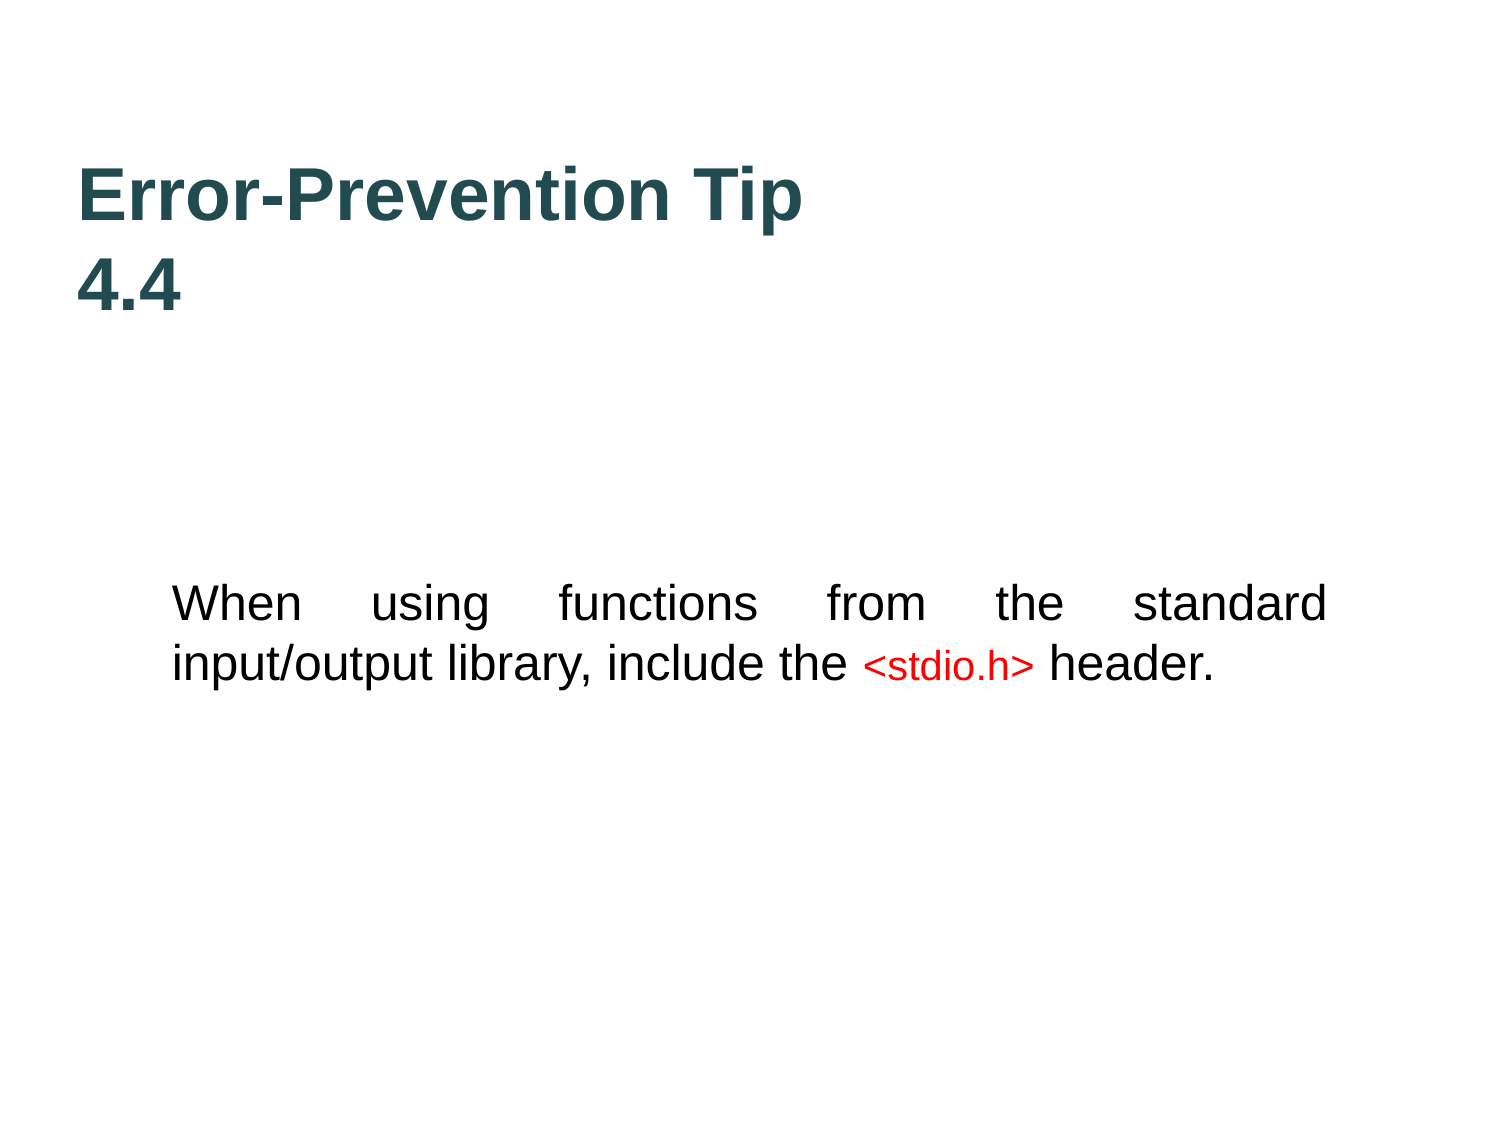

# Error-Prevention Tip 4.4
When using functions from the standard input/output library, include the <stdio.h> header.